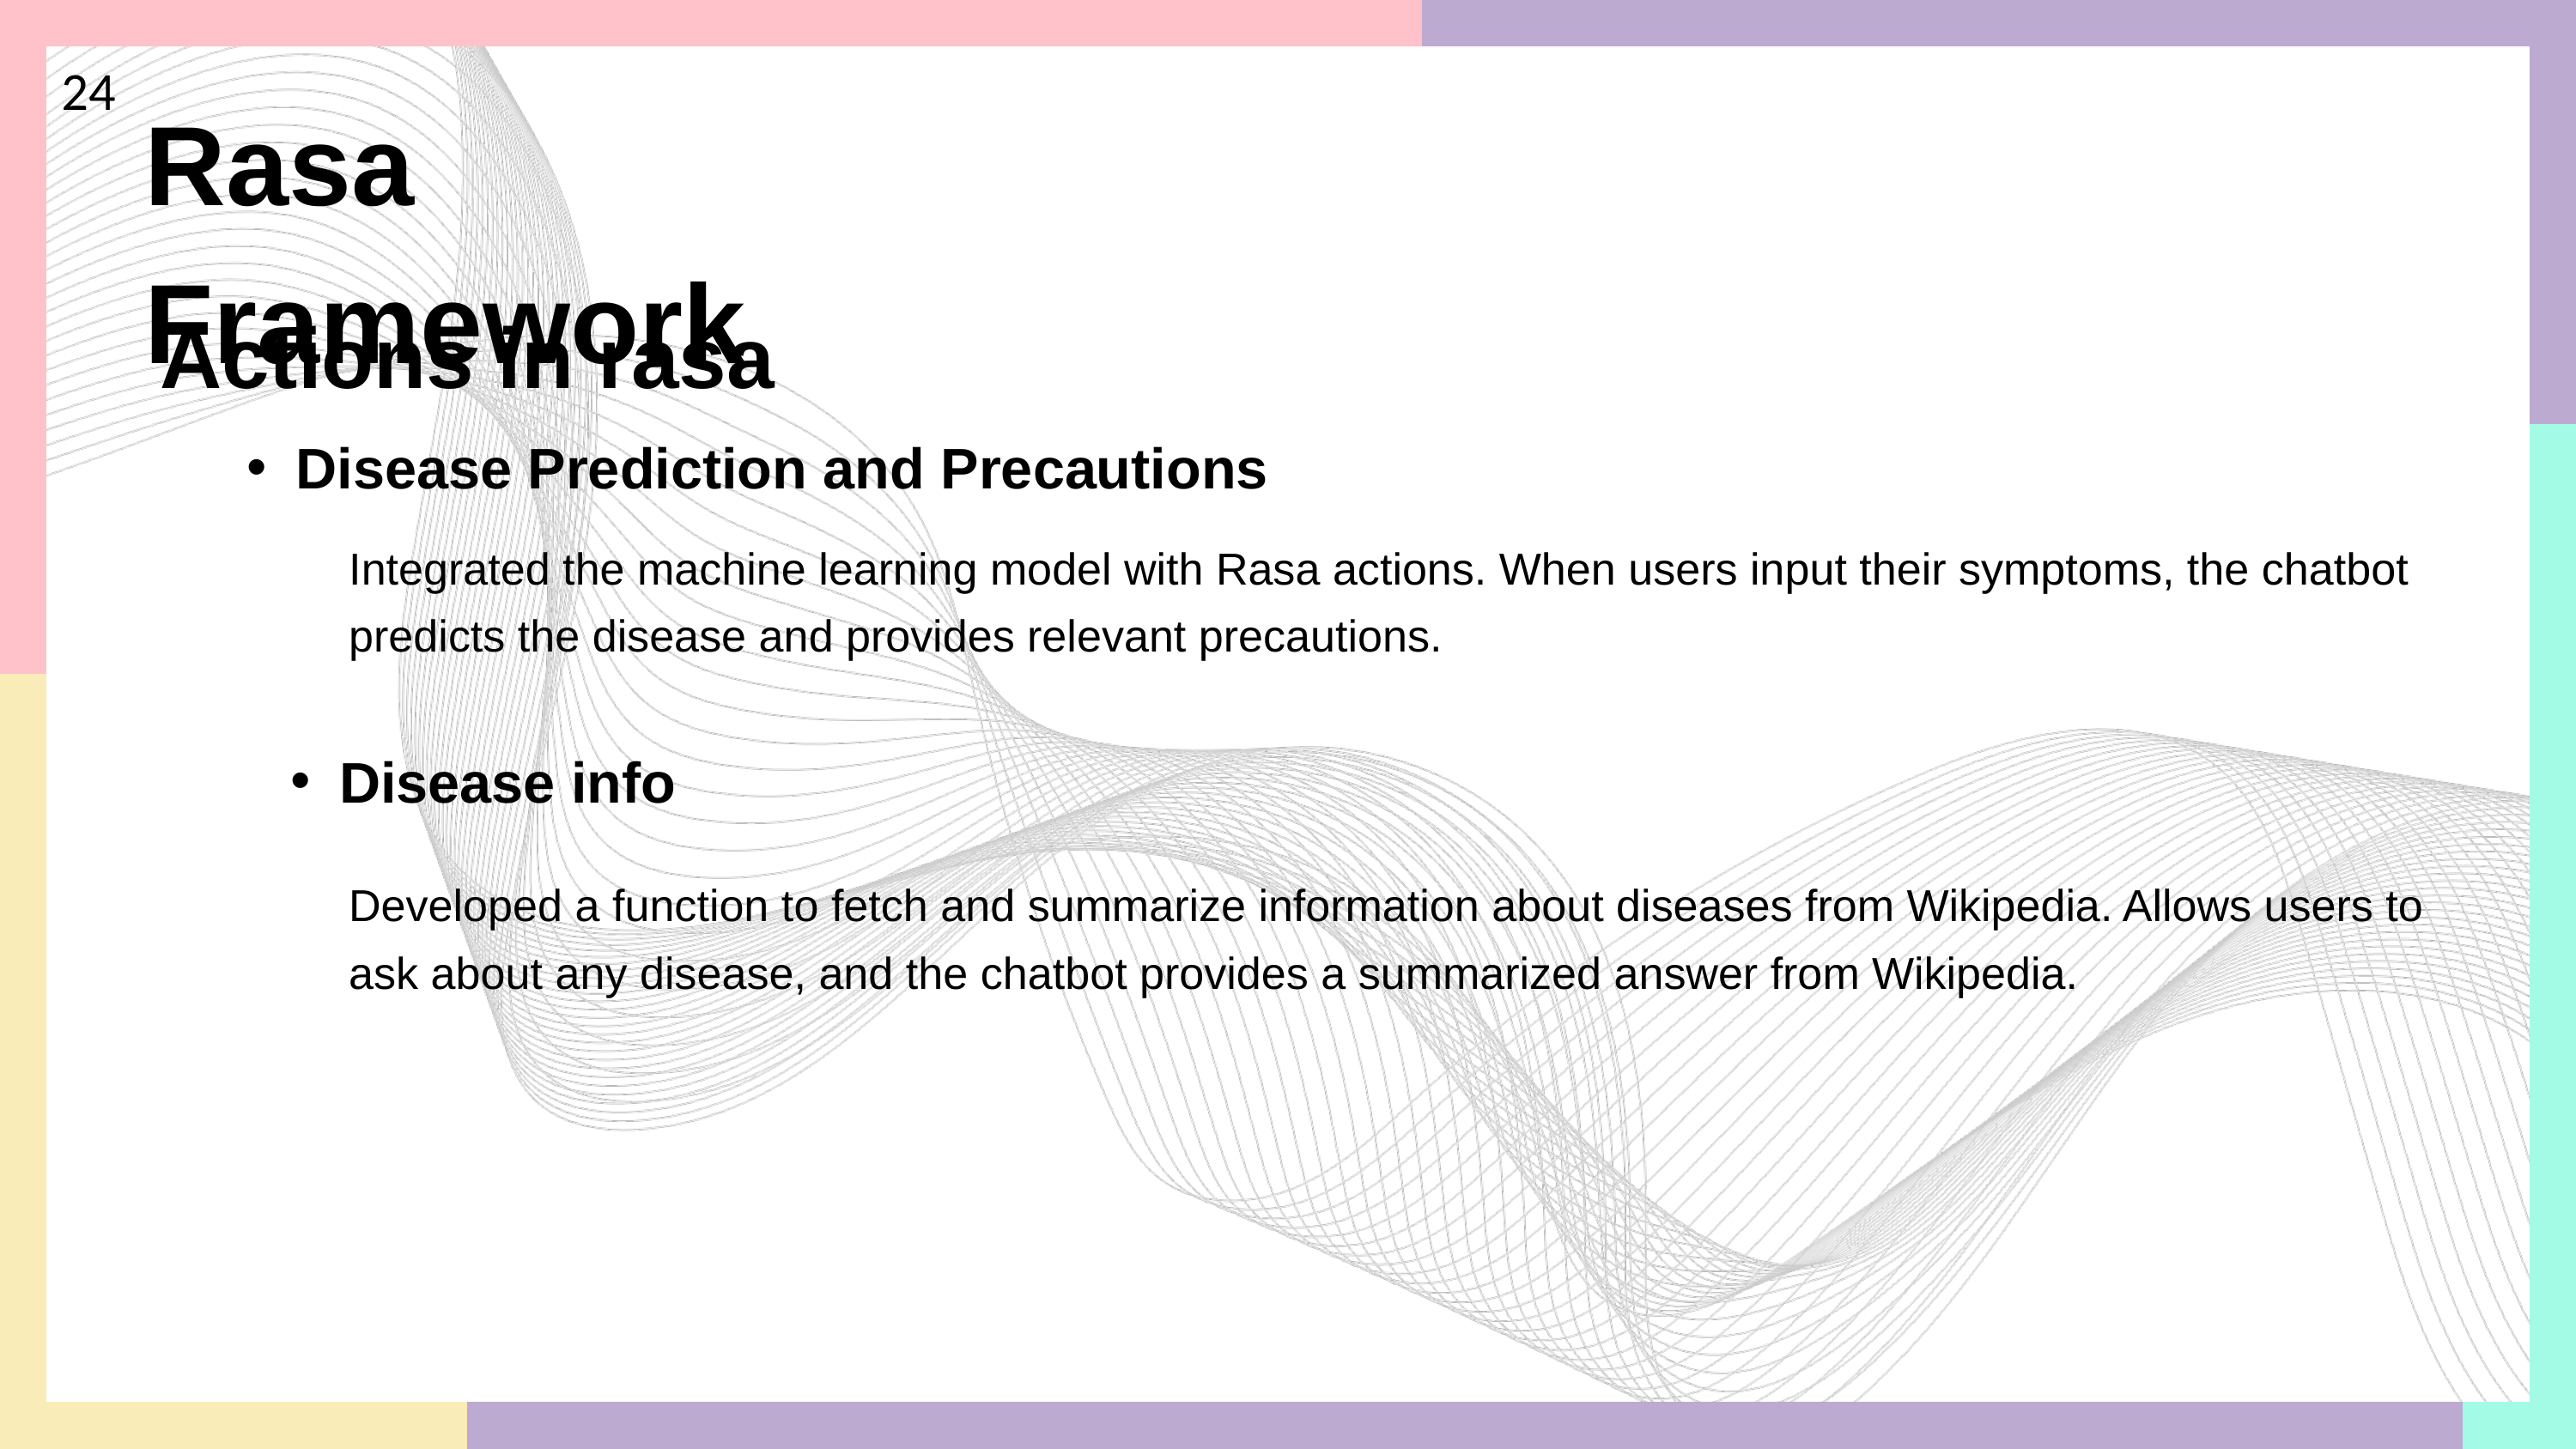

24
Rasa Framework
Actions in rasa

Disease Prediction and Precautions

Integrated the machine learning model with Rasa actions. When users input their symptoms, the chatbot predicts the disease and provides relevant precautions.

Disease info
Developed a function to fetch and summarize information about diseases from Wikipedia. Allows users to ask about any disease, and the chatbot provides a summarized answer from Wikipedia.